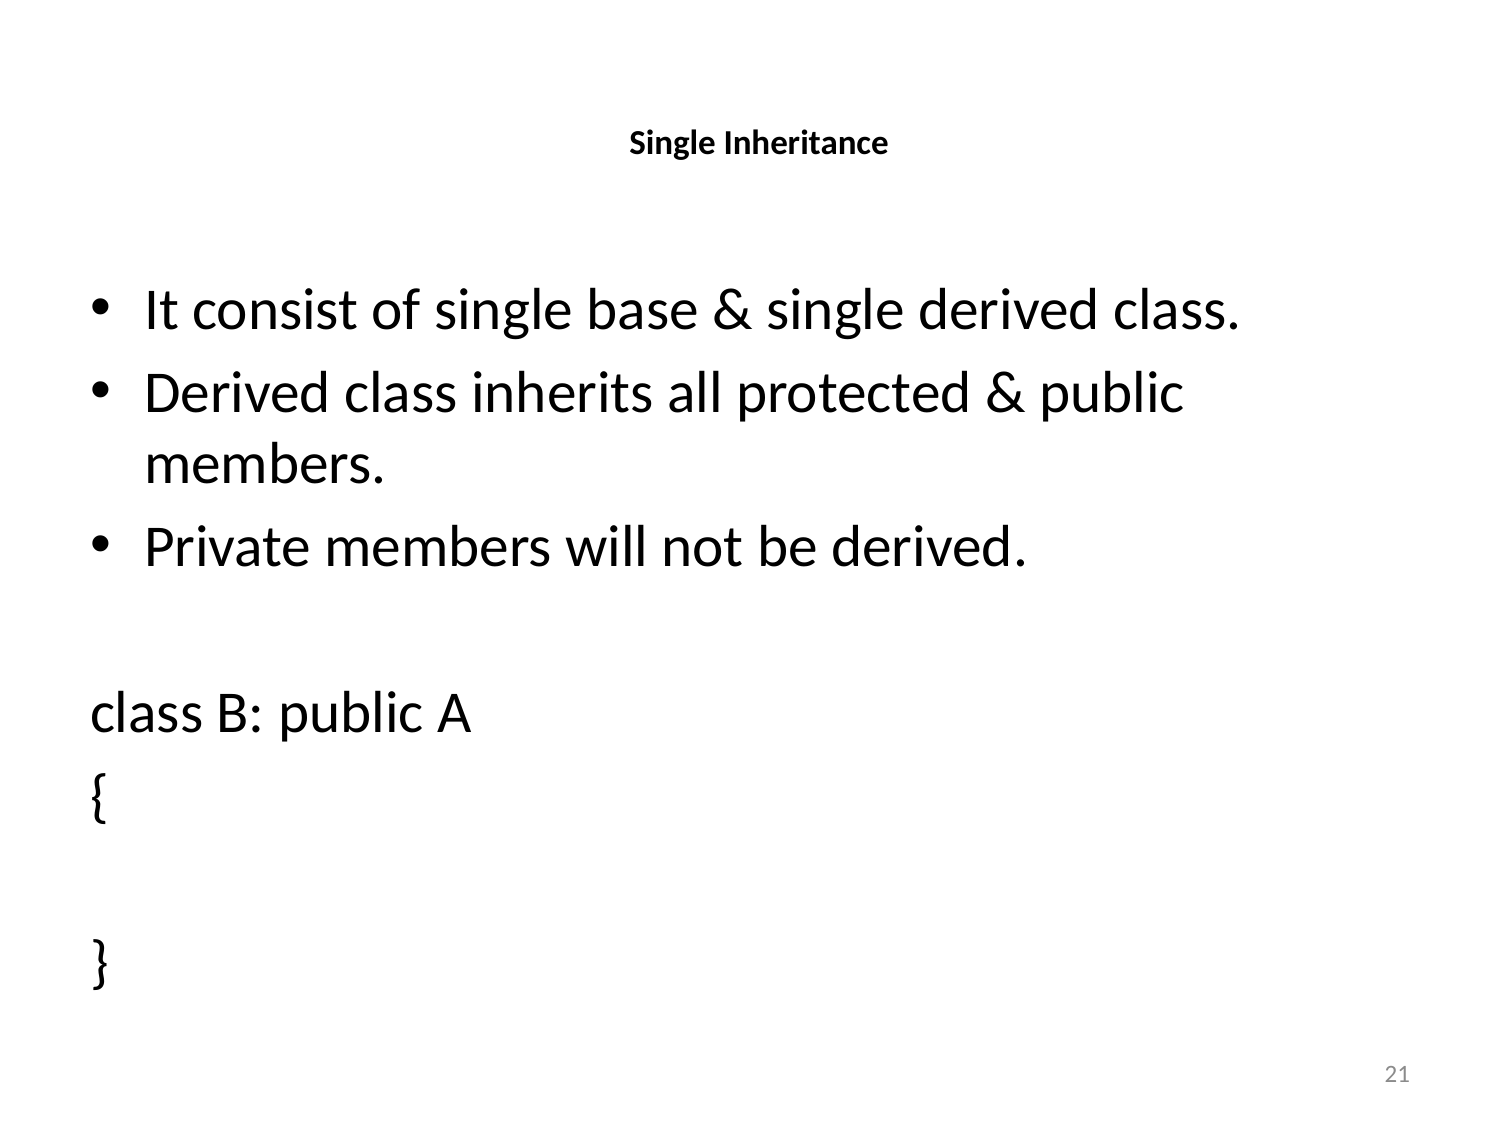

# Single Inheritance
It consist of single base & single derived class.
Derived class inherits all protected & public members.
Private members will not be derived.

class B: public A
{

}
21